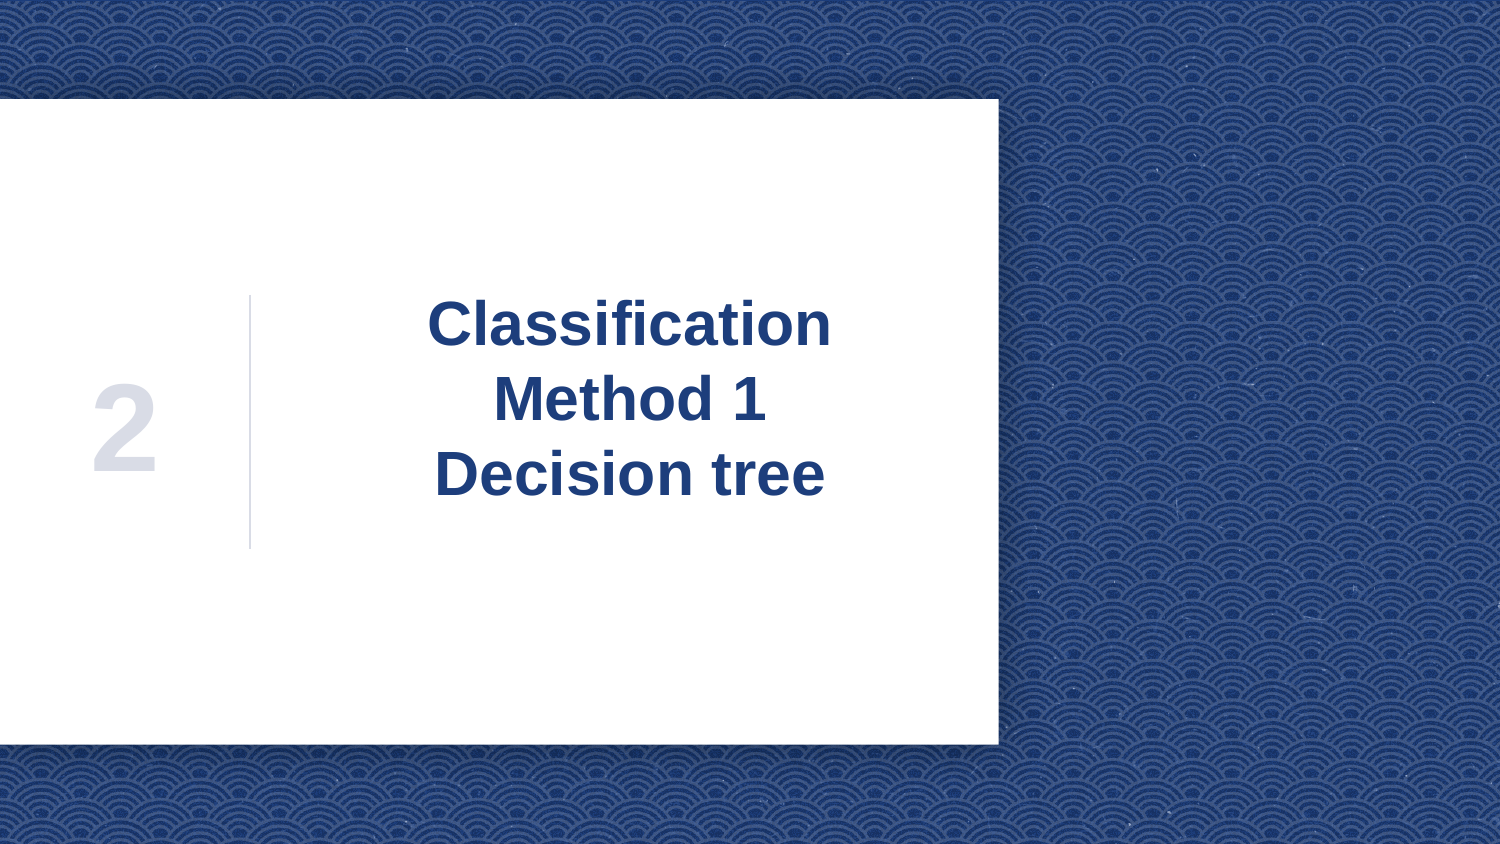

2
# Classification Method 1 Decision tree